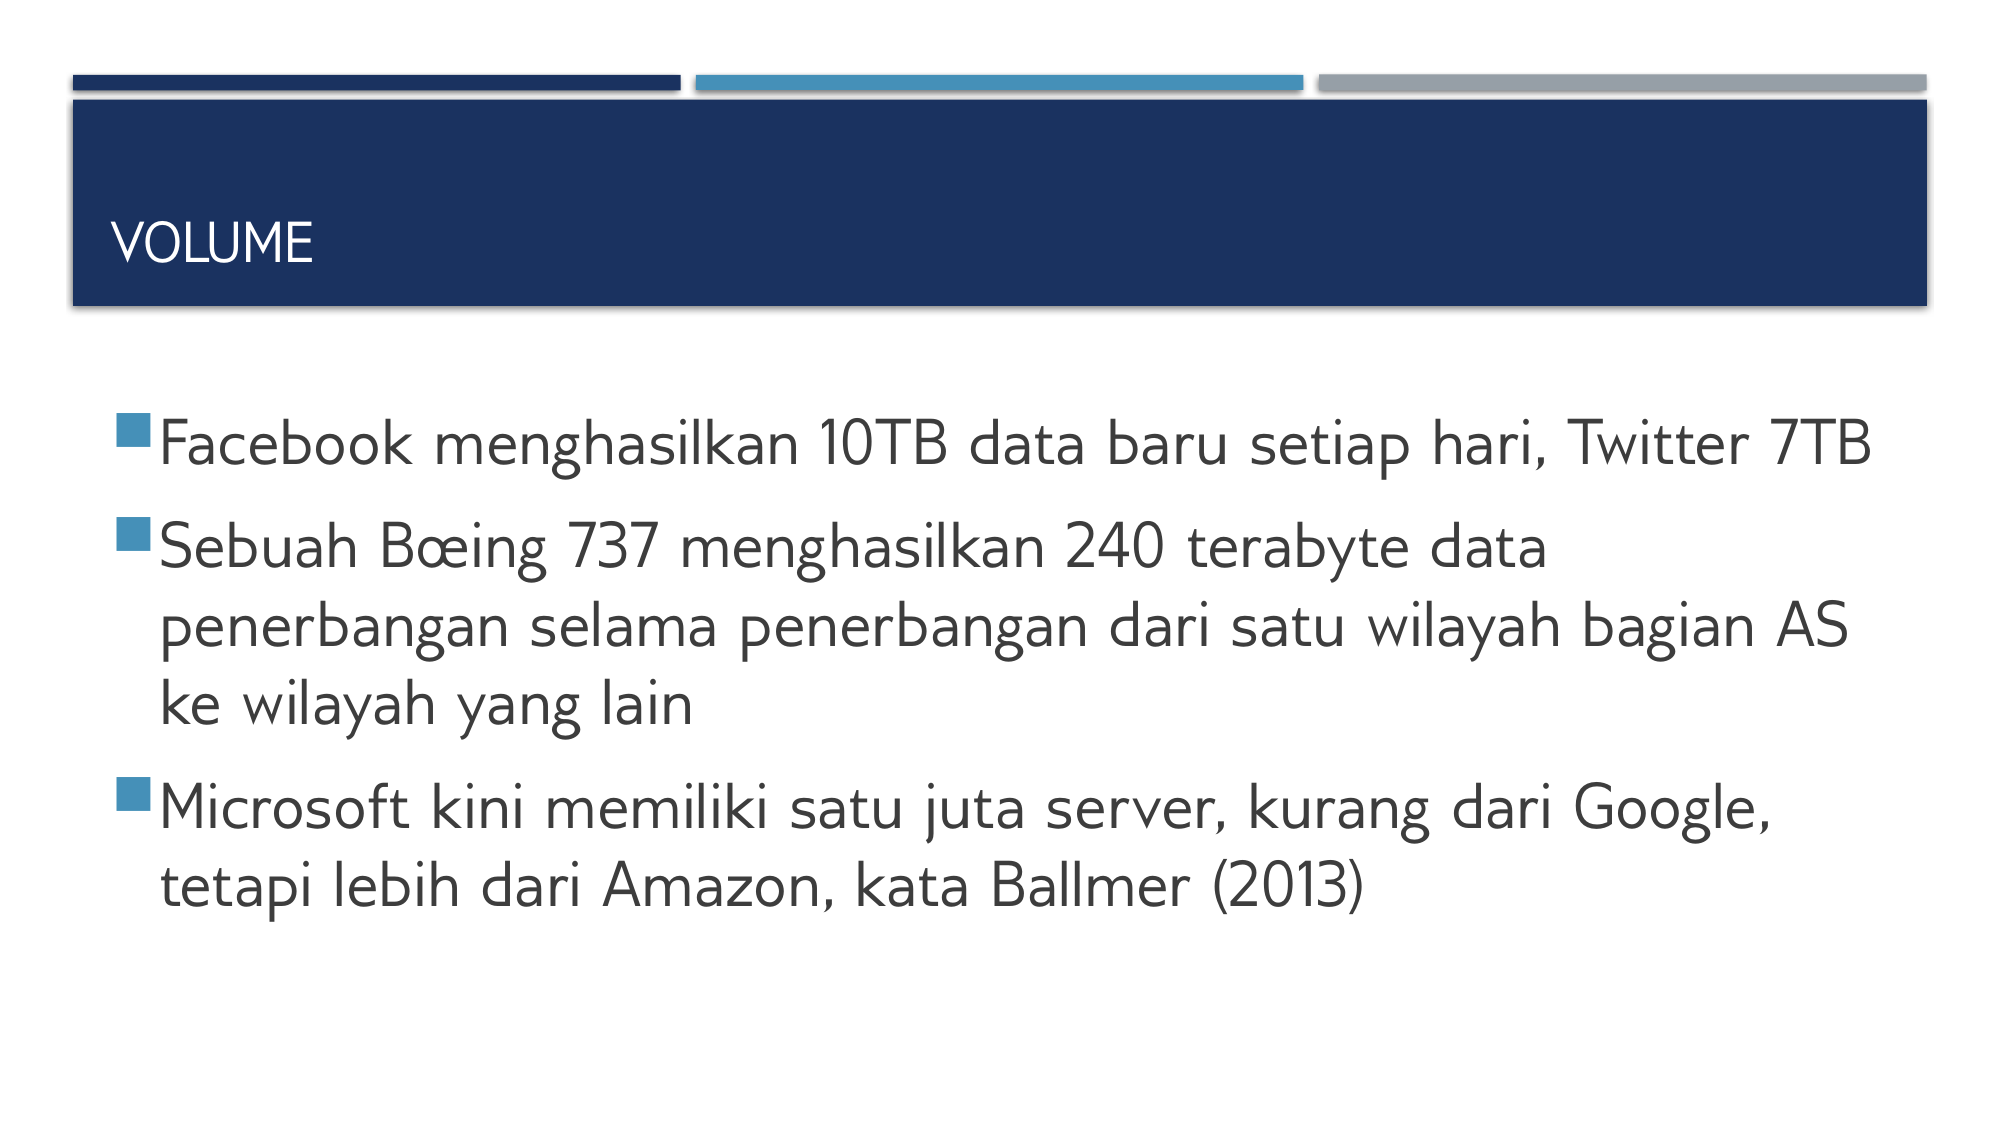

# volume
Facebook menghasilkan 10TB data baru setiap hari, Twitter 7TB
Sebuah Boeing 737 menghasilkan 240 terabyte data penerbangan selama penerbangan dari satu wilayah bagian AS ke wilayah yang lain
Microsoft kini memiliki satu juta server, kurang dari Google, tetapi lebih dari Amazon, kata Ballmer (2013)